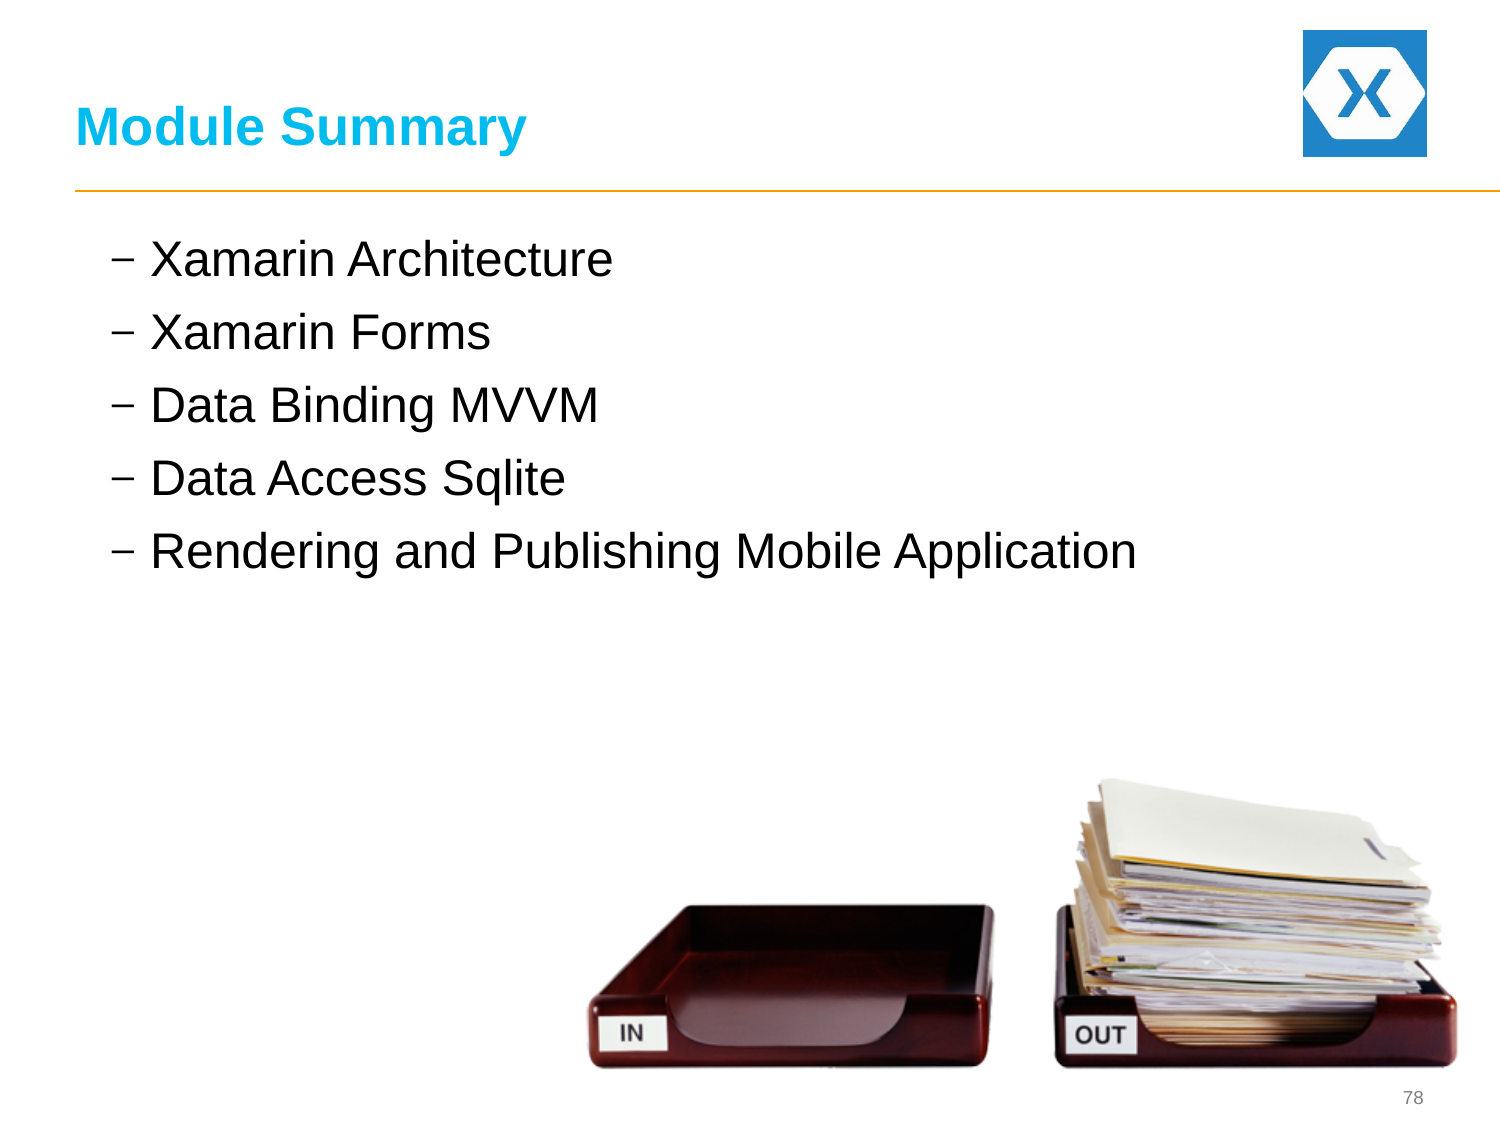

# Module Summary
Xamarin Architecture
Xamarin Forms
Data Binding MVVM
Data Access Sqlite
Rendering and Publishing Mobile Application